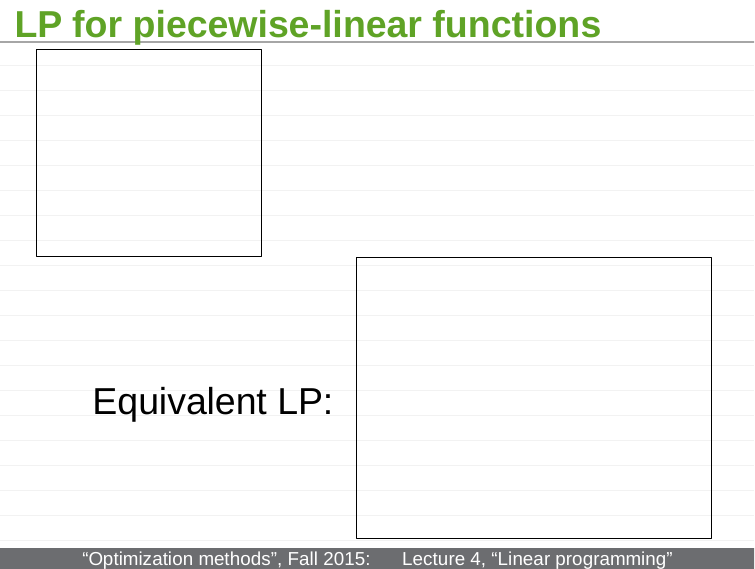

# LP for piecewise-linear functions

Equivalent LP: